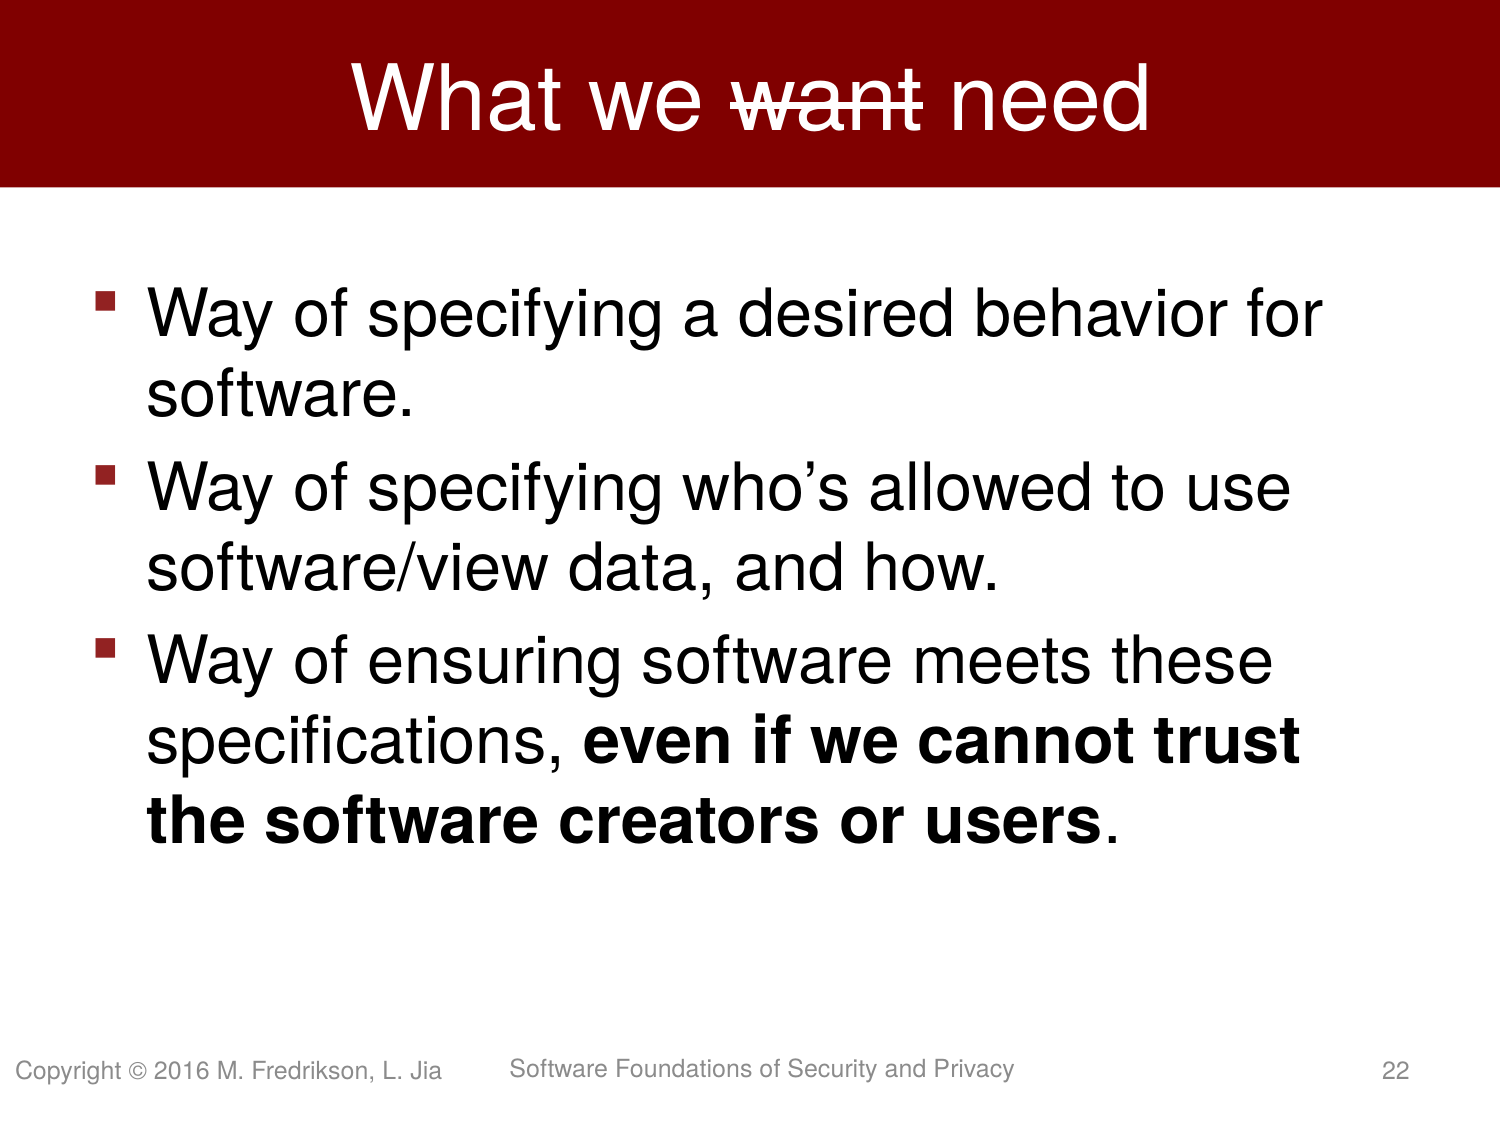

# What we want need
Way of specifying a desired behavior for software.
Way of specifying who’s allowed to use software/view data, and how.
Way of ensuring software meets these specifications, even if we cannot trust the software creators or users.

Copyright © 2016 M. Fredrikson, L. Jia
22